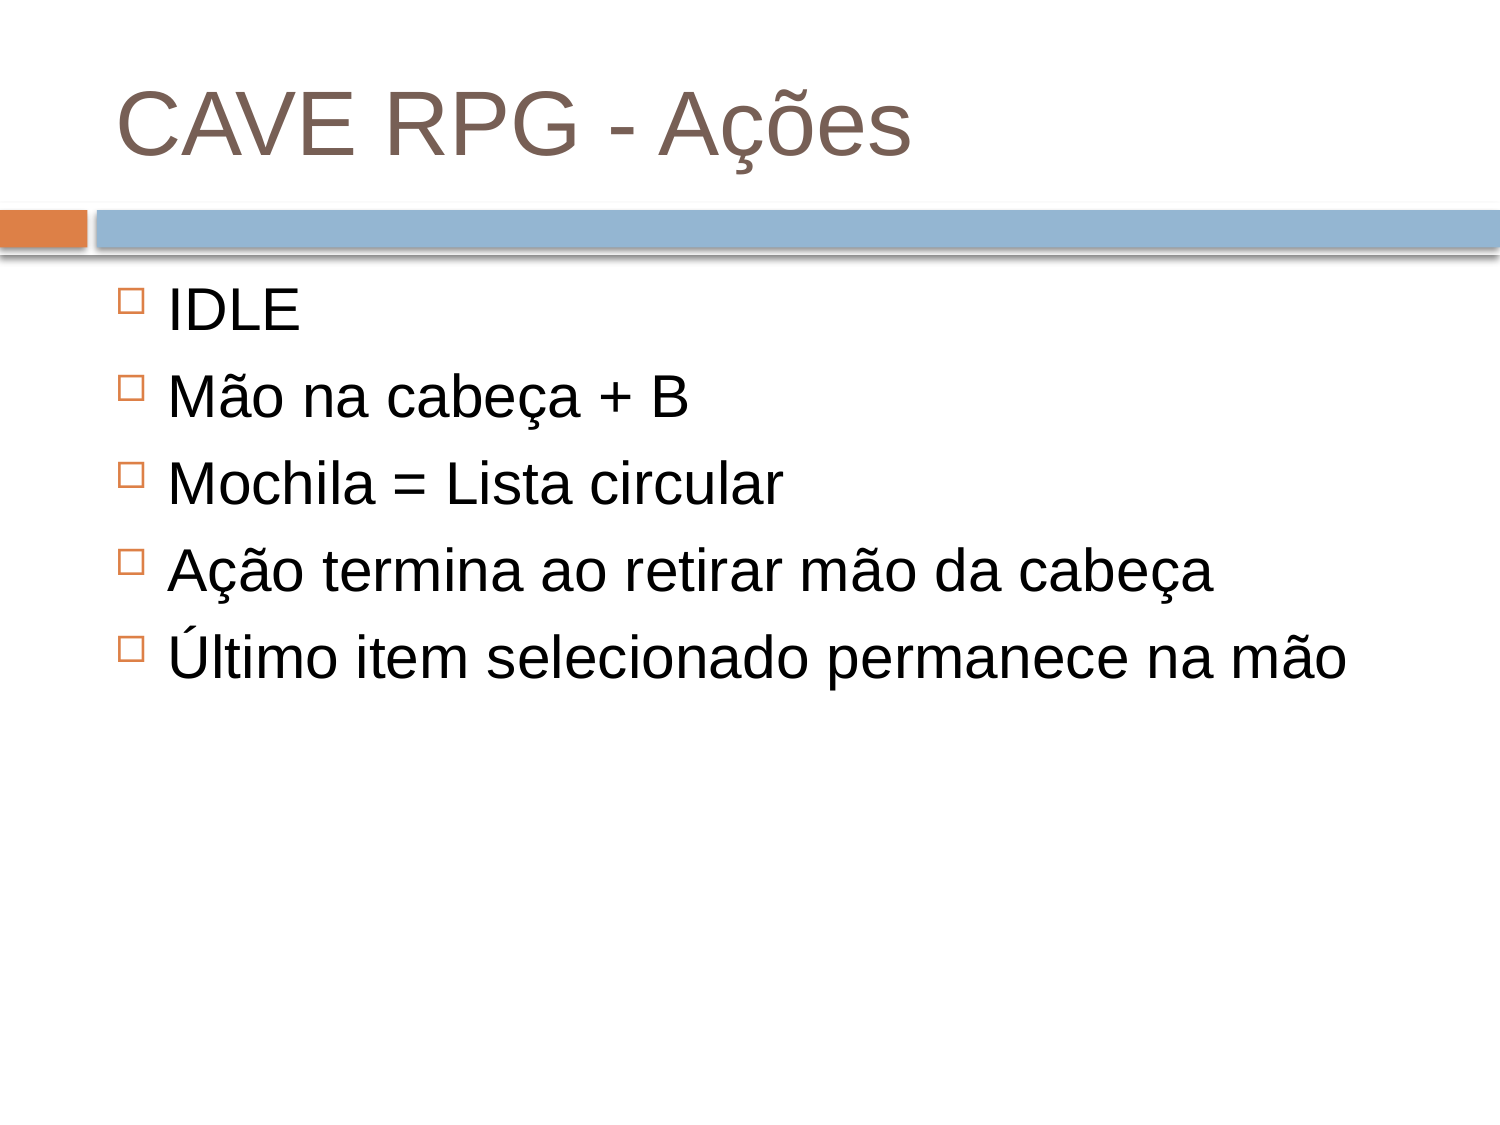

# CAVE RPG - Ações
IDLE
Mão na cabeça + B
Mochila = Lista circular
Ação termina ao retirar mão da cabeça
Último item selecionado permanece na mão